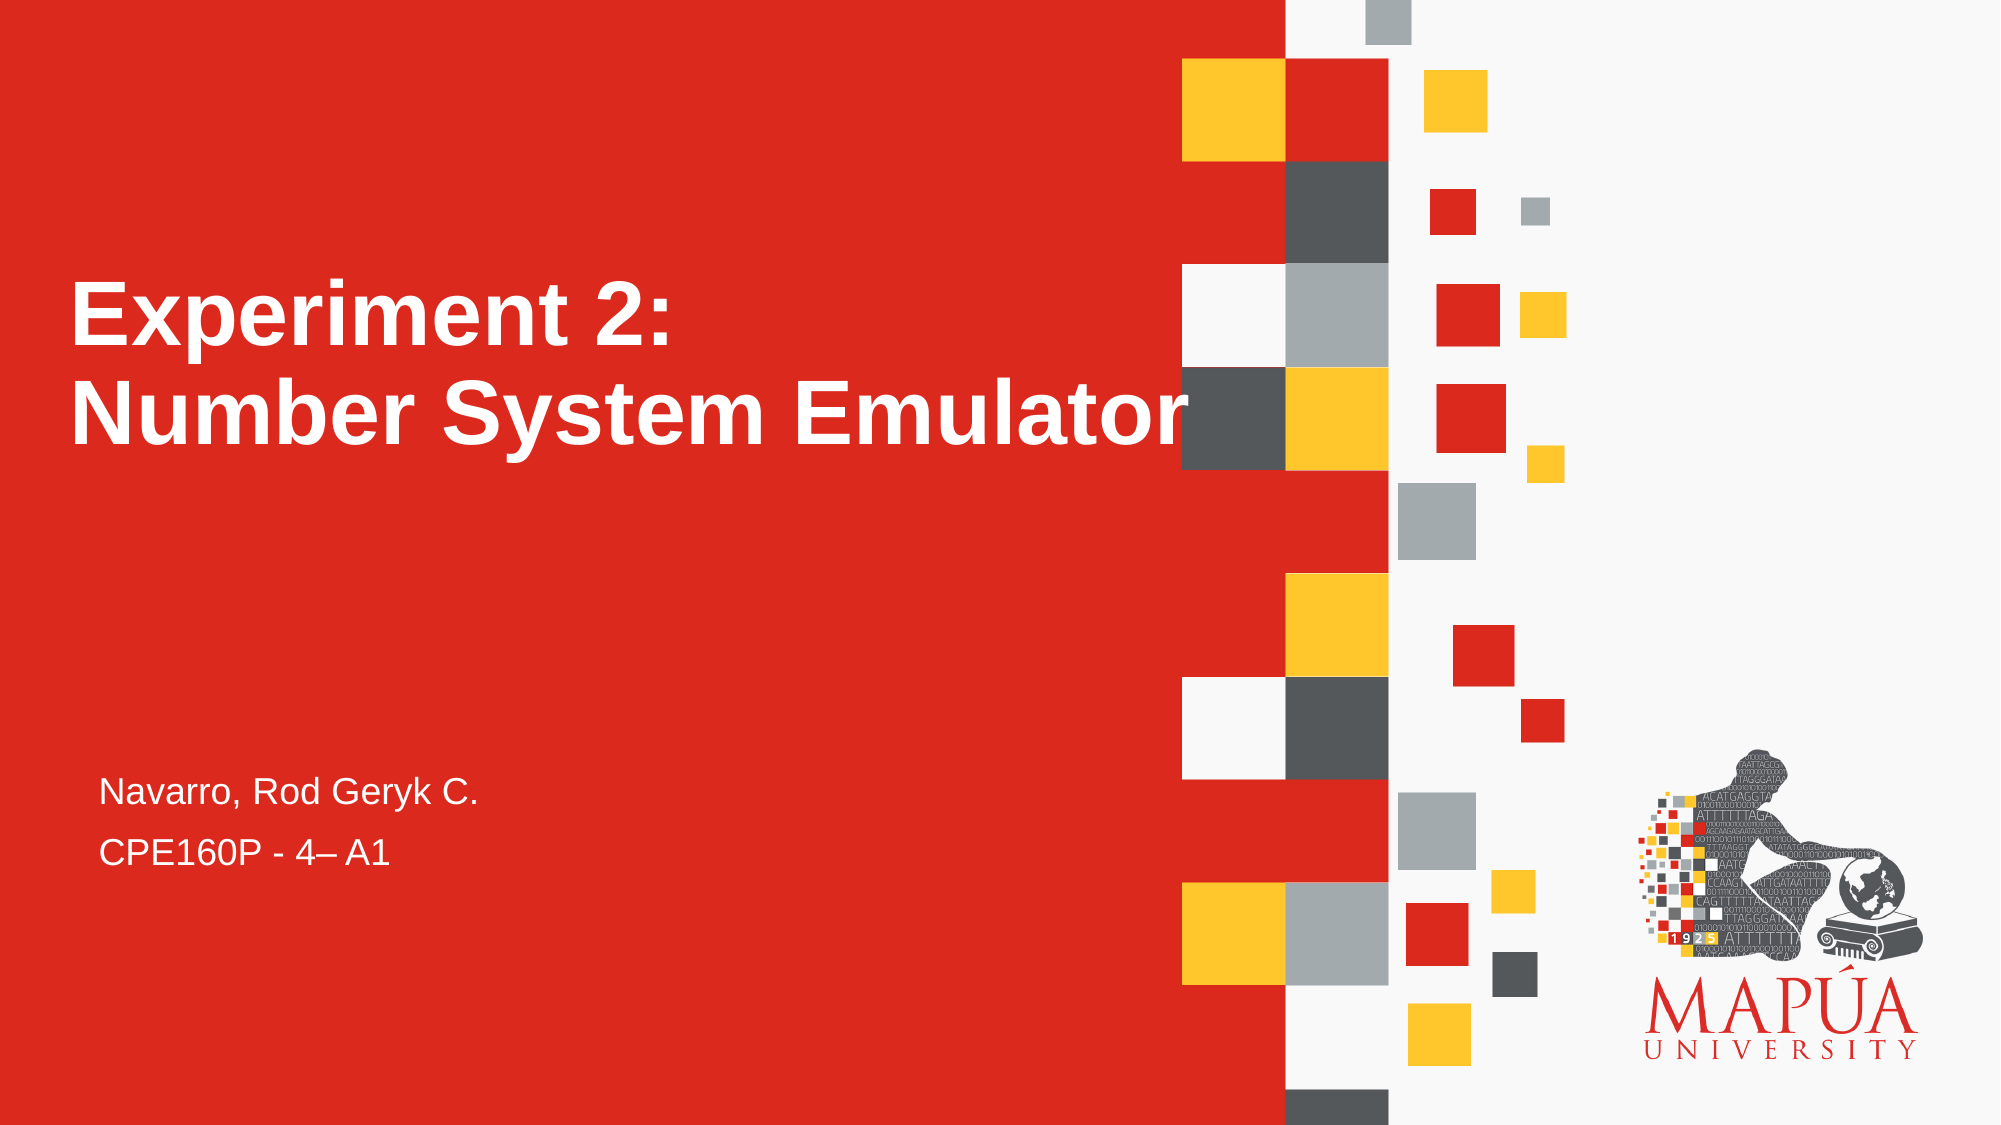

# Experiment 2: Number System Emulator
Navarro, Rod Geryk C.
CPE160P - 4– A1